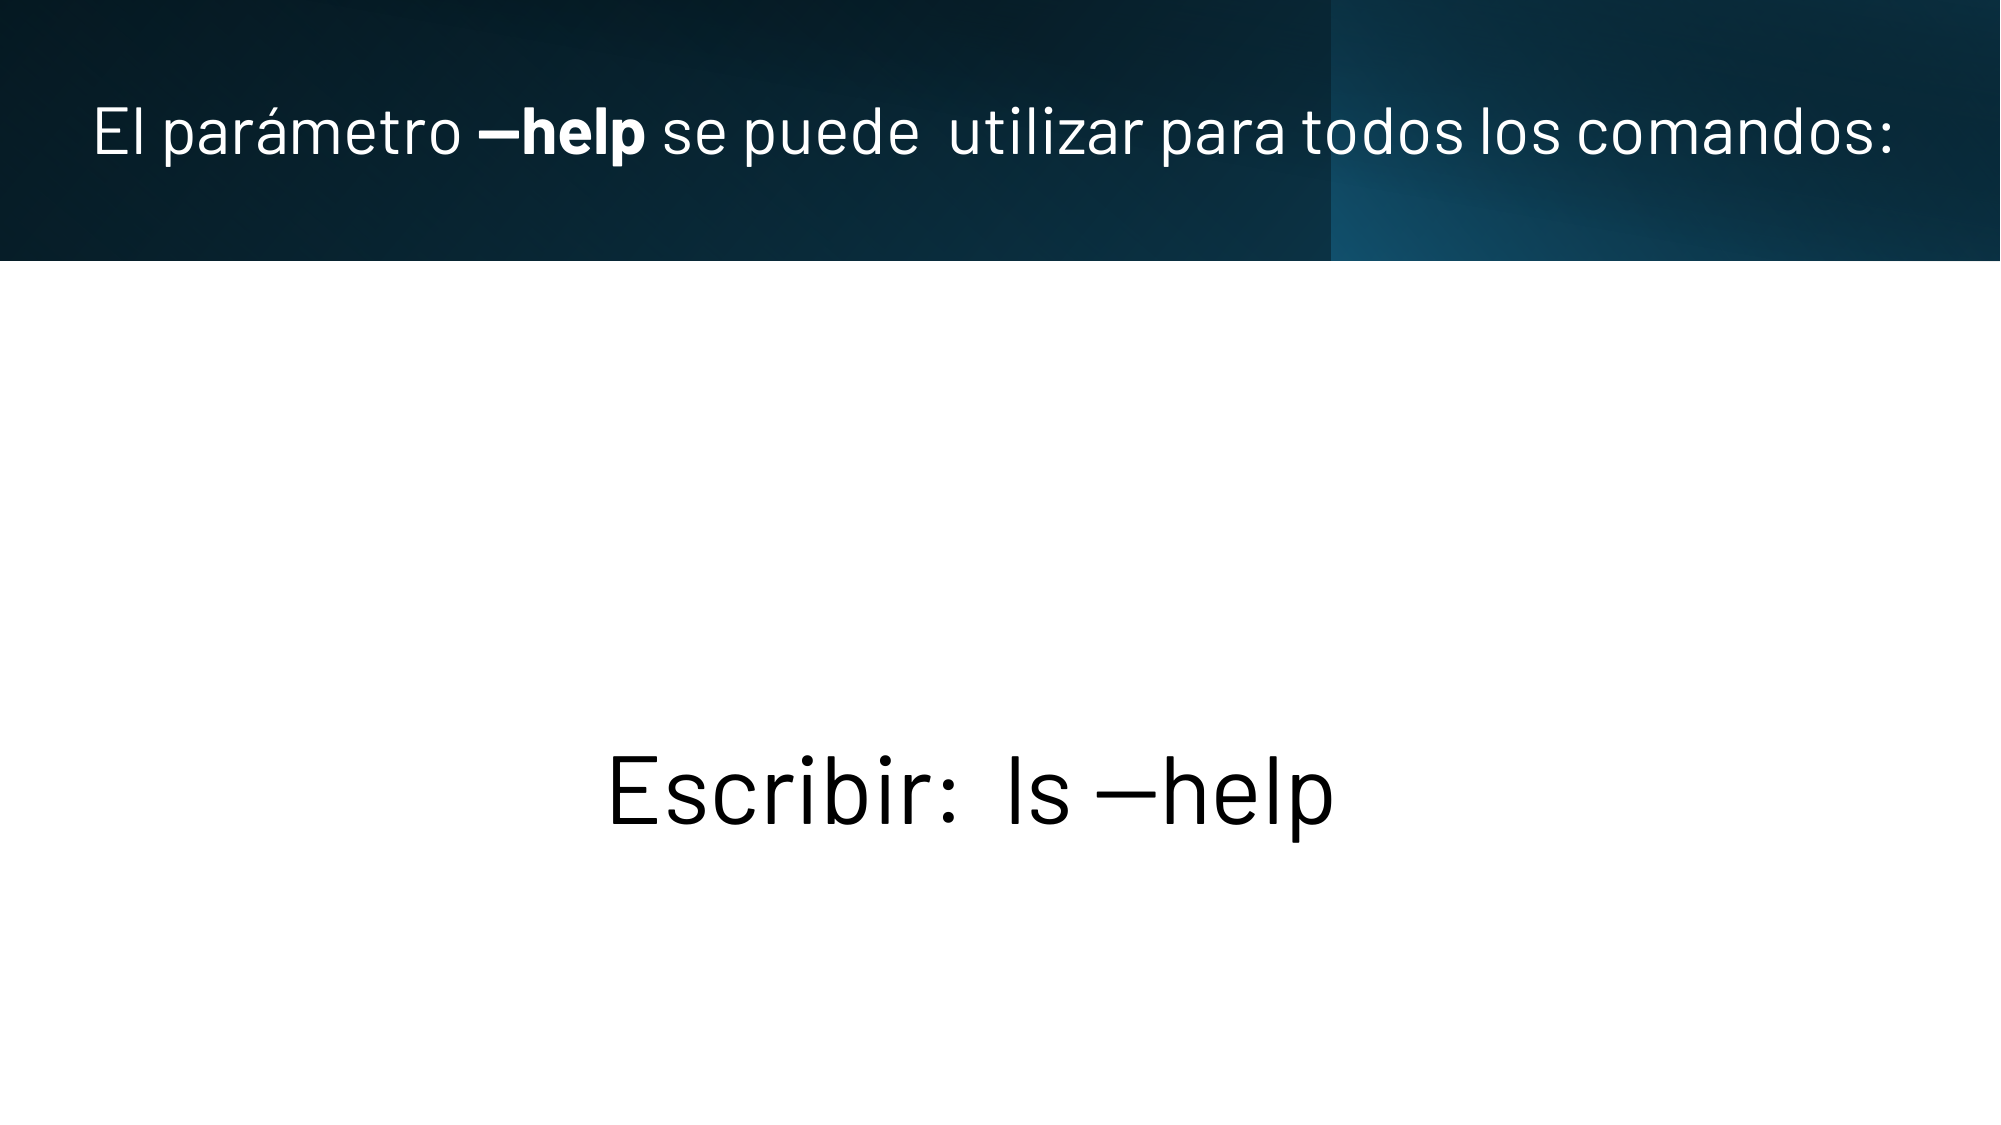

# El parámetro --help se puede  utilizar para todos los comandos:

Escribir:  ls --help